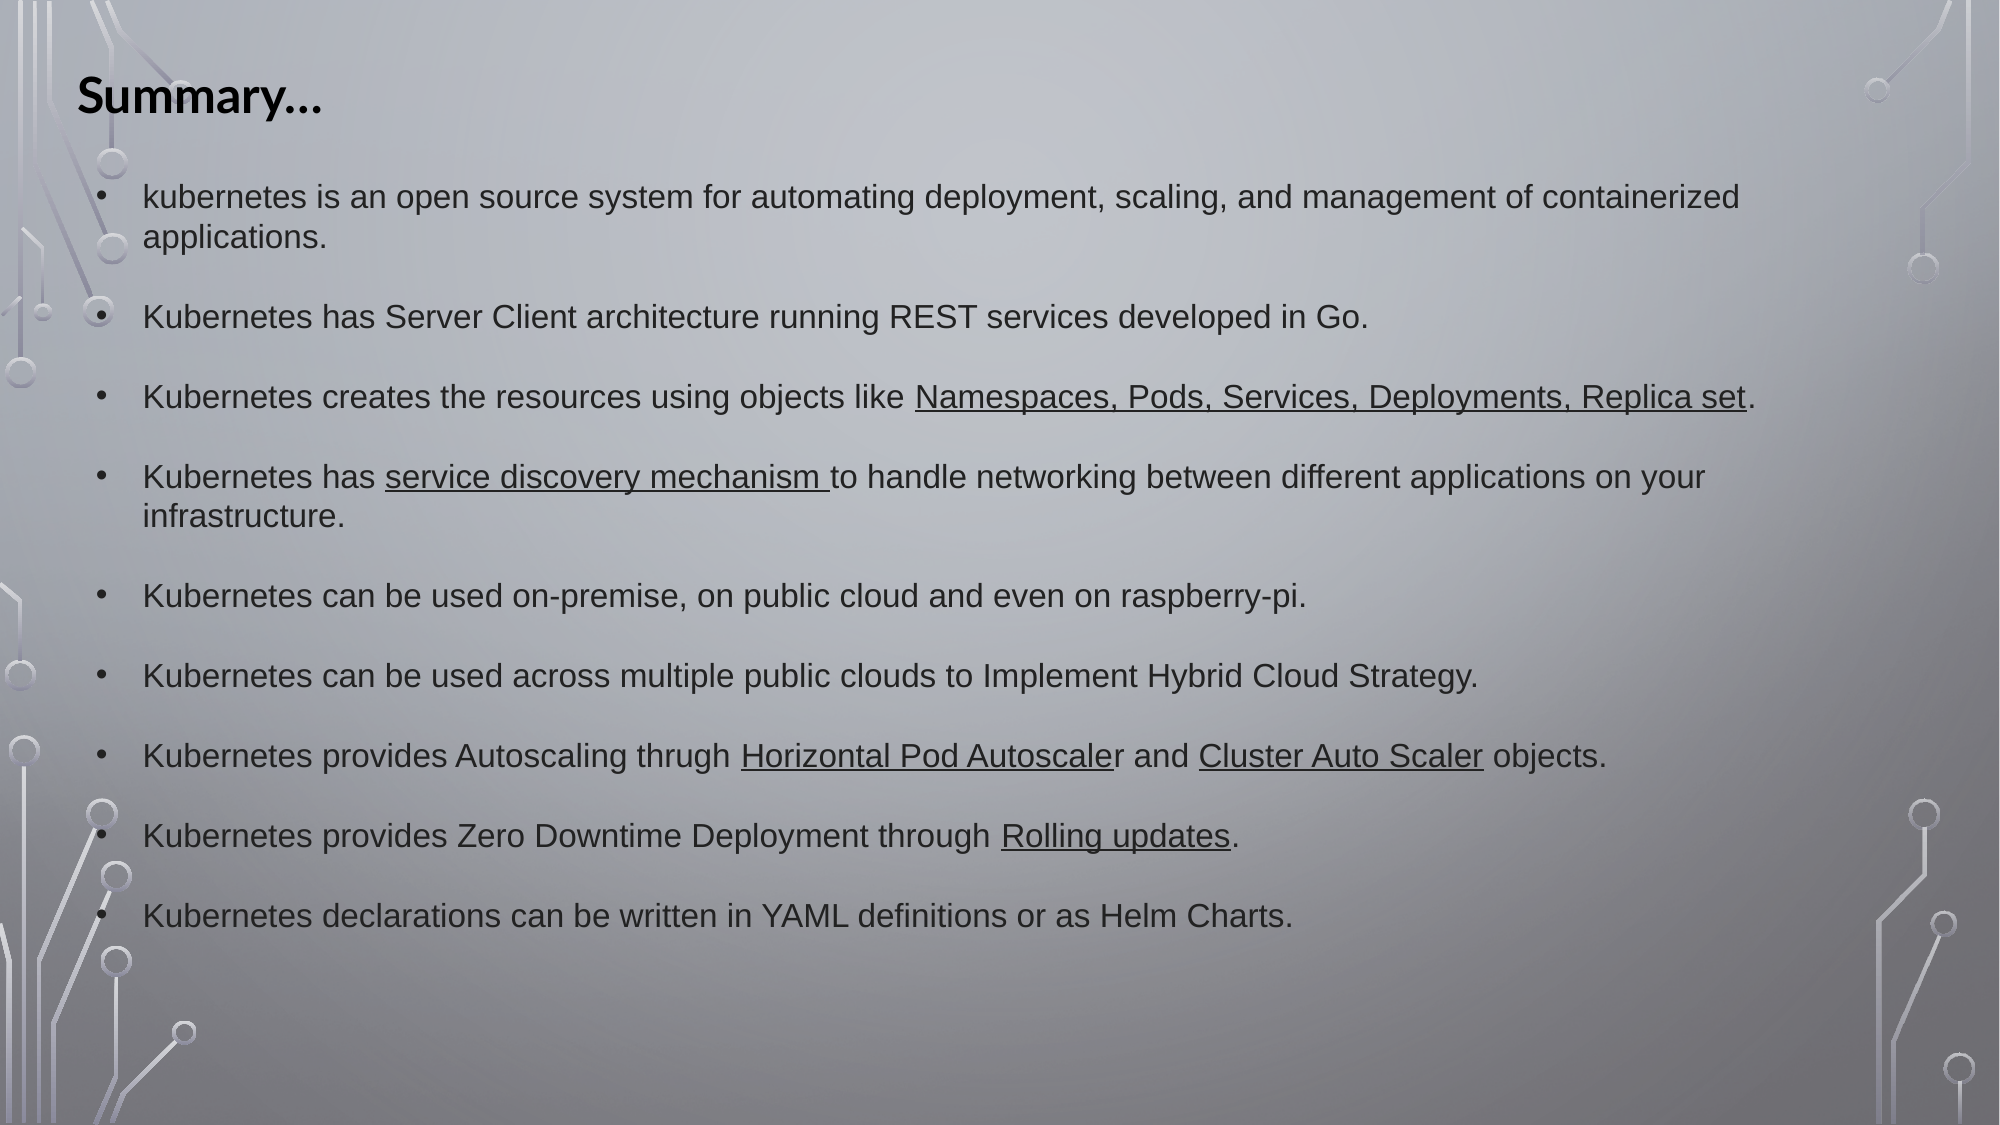

Summary…
kubernetes is an open source system for automating deployment, scaling, and management of containerized applications.

Kubernetes has Server Client architecture running REST services developed in Go.

Kubernetes creates the resources using objects like Namespaces, Pods, Services, Deployments, Replica set.

Kubernetes has service discovery mechanism to handle networking between different applications on your infrastructure.

Kubernetes can be used on-premise, on public cloud and even on raspberry-pi.

Kubernetes can be used across multiple public clouds to Implement Hybrid Cloud Strategy.

Kubernetes provides Autoscaling thrugh Horizontal Pod Autoscaler and Cluster Auto Scaler objects.

Kubernetes provides Zero Downtime Deployment through Rolling updates.

Kubernetes declarations can be written in YAML definitions or as Helm Charts.